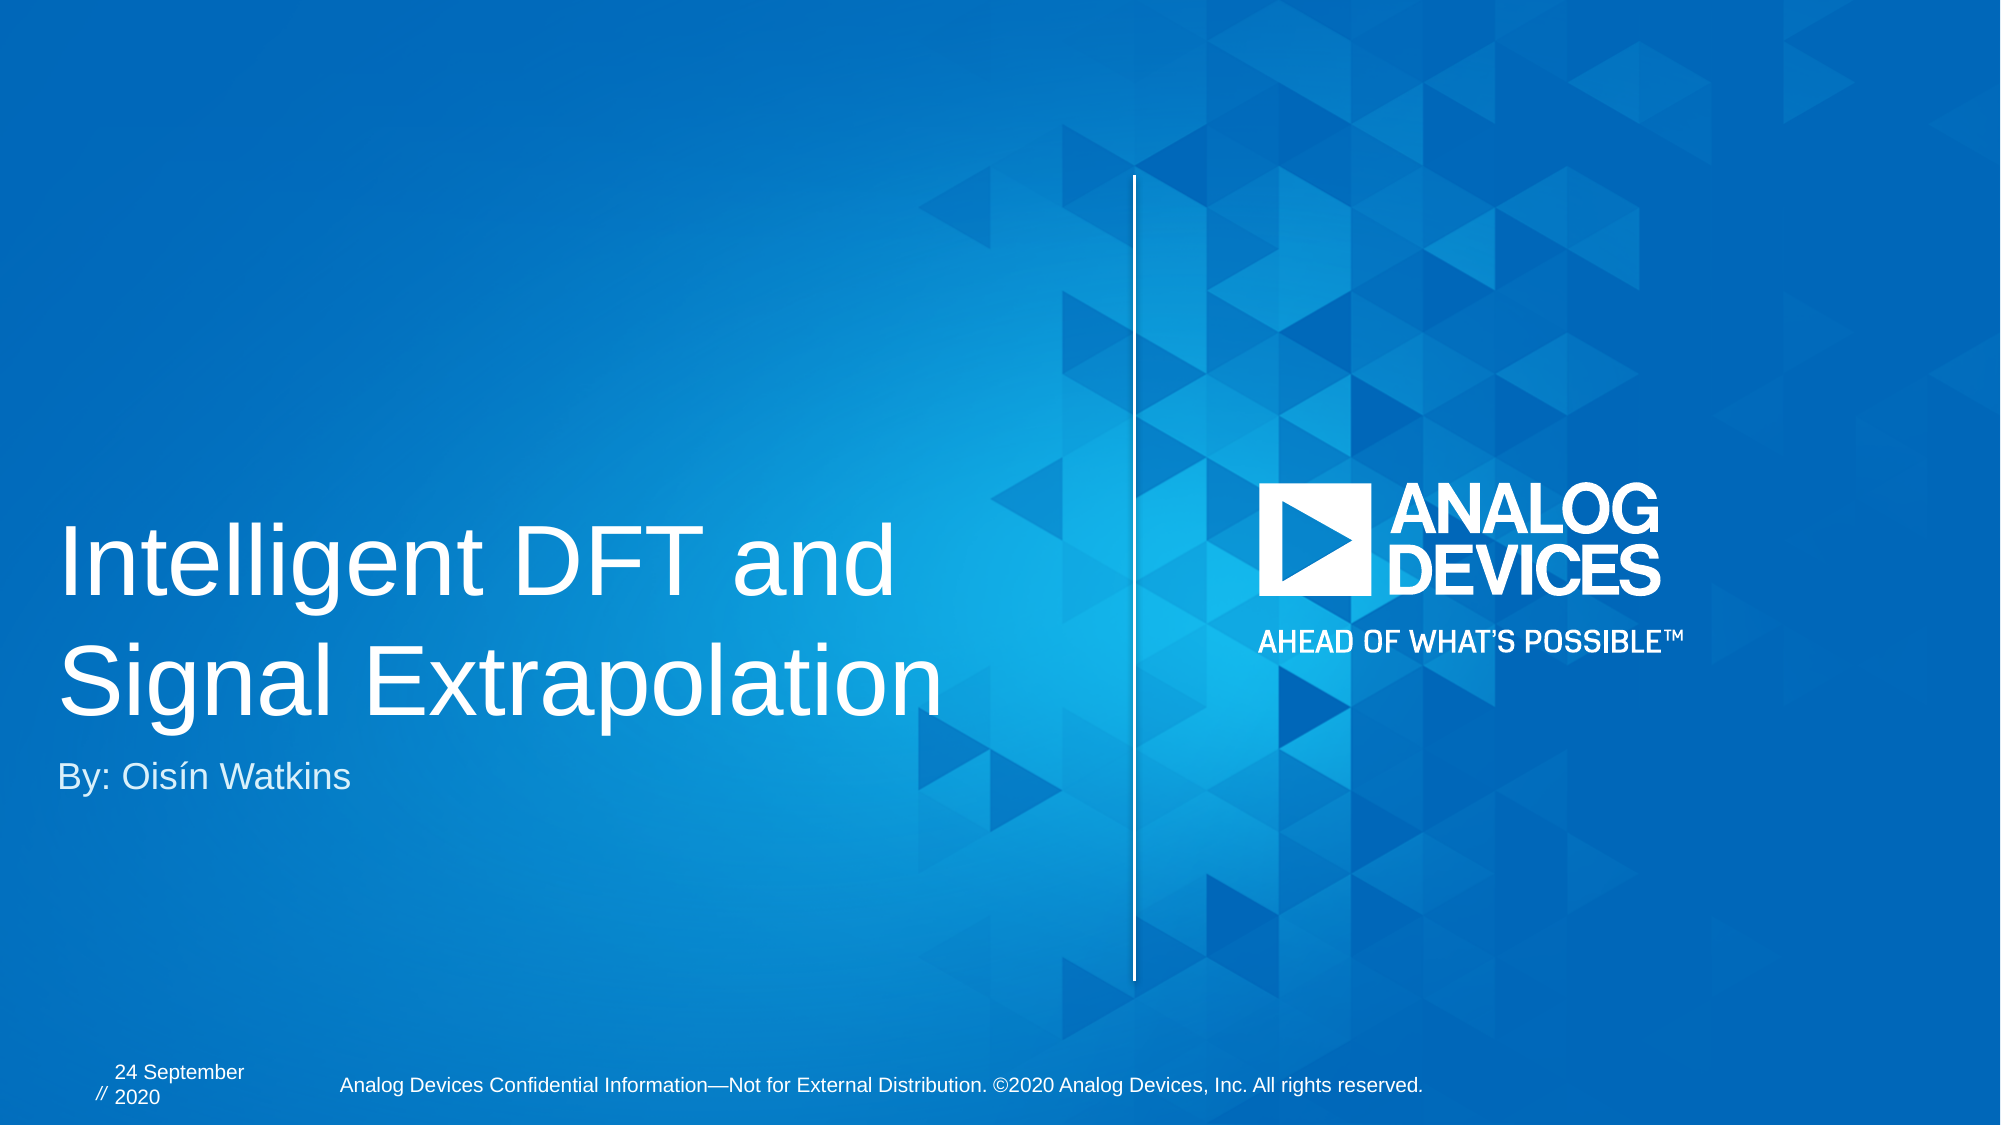

# Intelligent DFT and Signal Extrapolation
By: Oisín Watkins
 //
24 September 2020
Analog Devices Confidential Information—Not for External Distribution. ©2020 Analog Devices, Inc. All rights reserved.